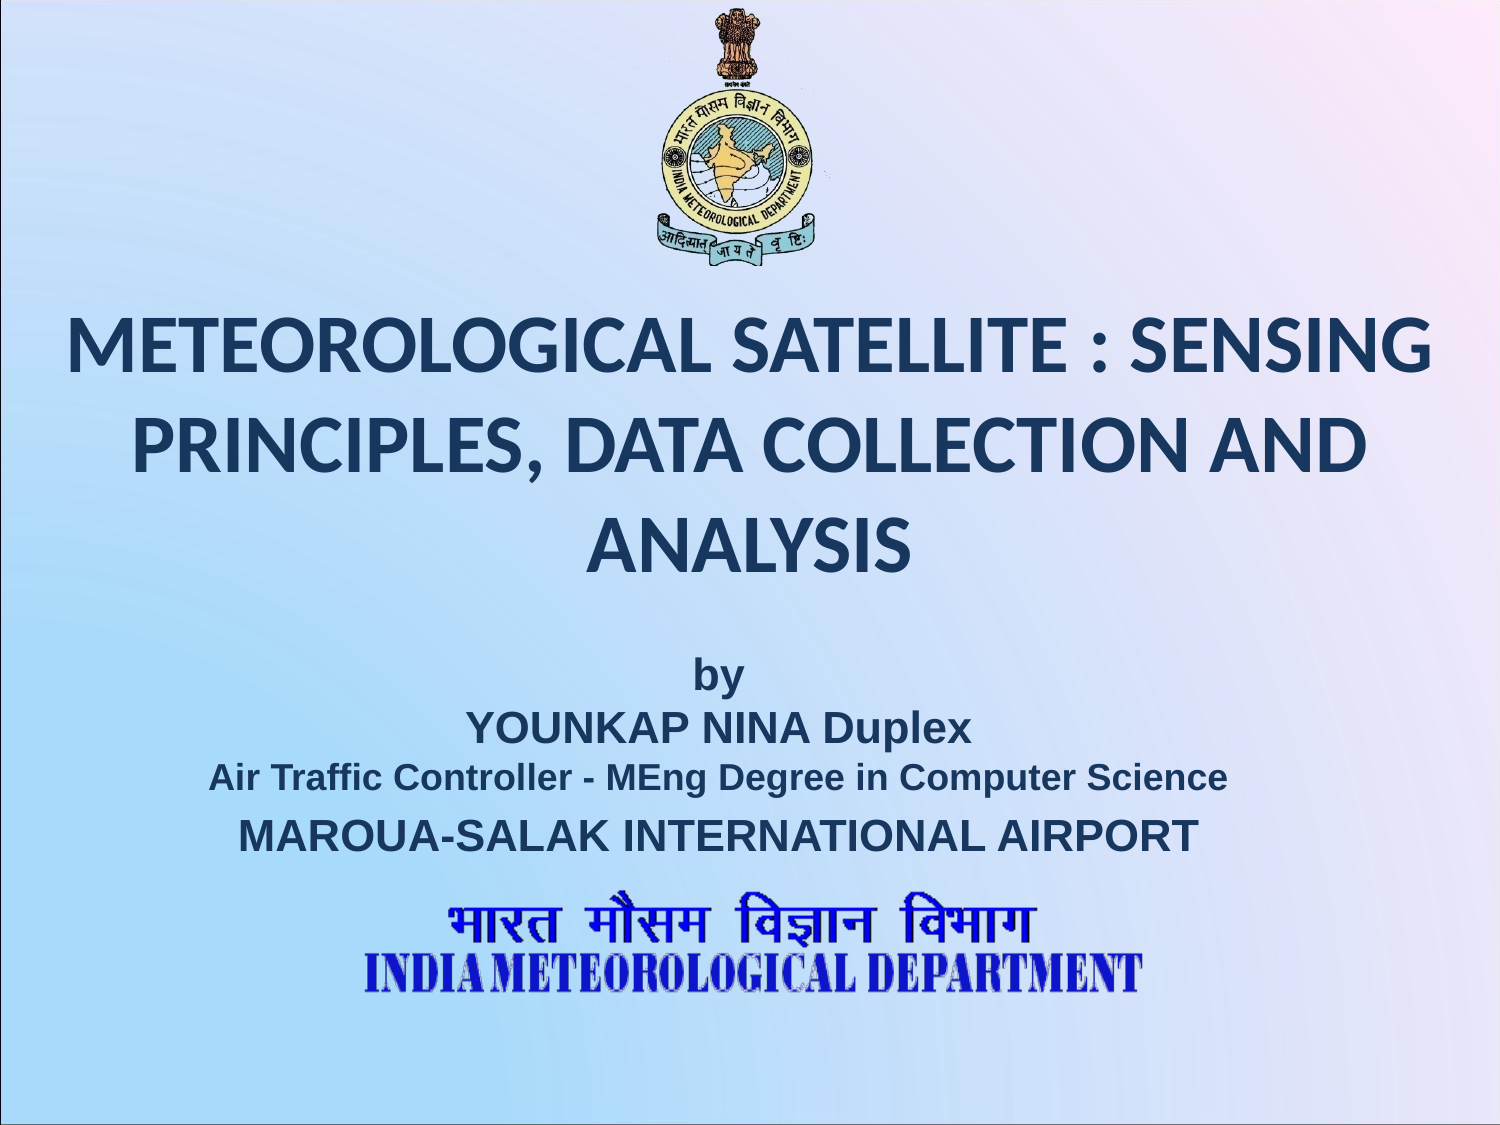

METEOROLOGICAL SATELLITE : SENSING PRINCIPLES, DATA COLLECTION AND ANALYSIS
by
YOUNKAP NINA Duplex
Air Traffic Controller - MEng Degree in Computer Science
MAROUA-SALAK INTERNATIONAL AIRPORT